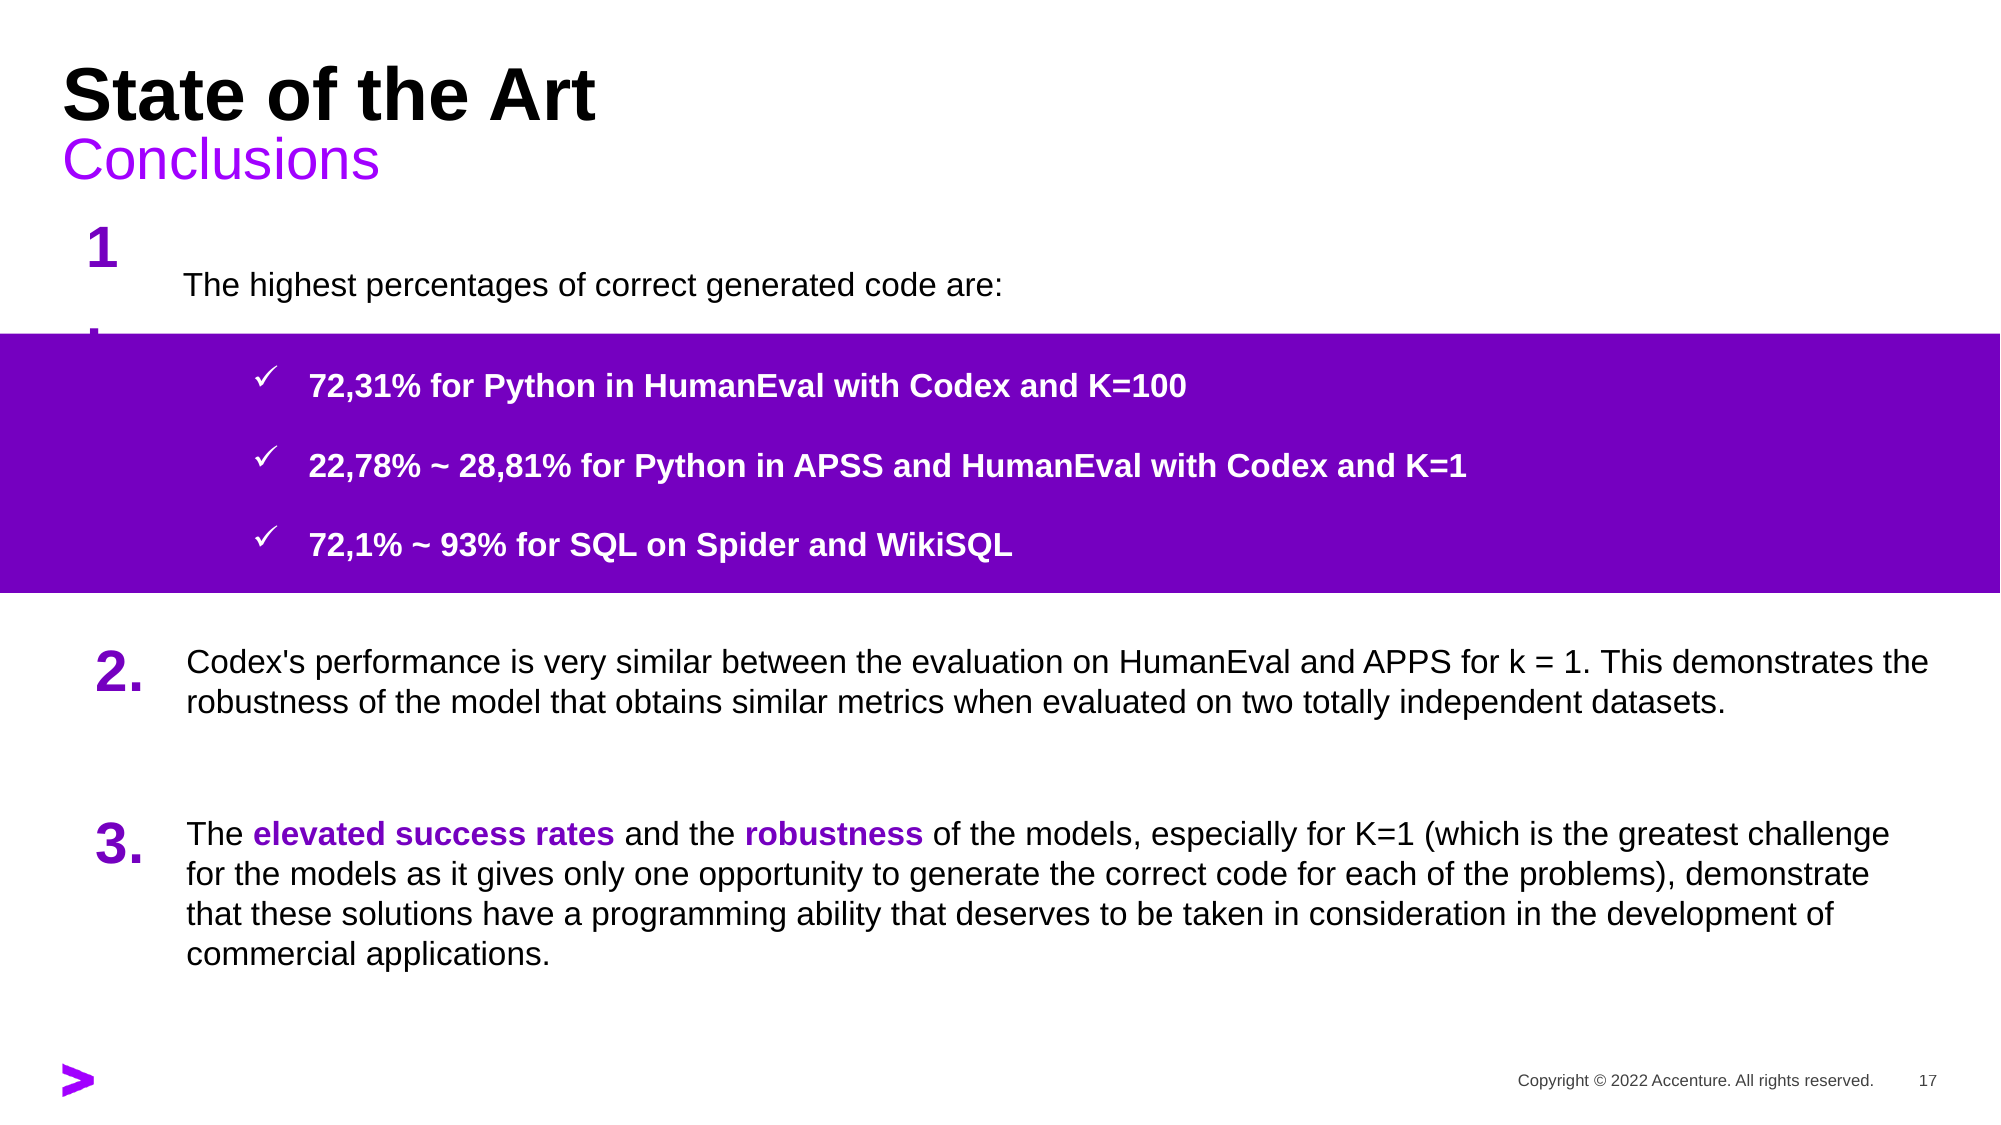

# State of the Art Conclusions
1.
The highest percentages of correct generated code are:

72,31% for Python in HumanEval with Codex and K=100

22,78% ~ 28,81% for Python in APSS and HumanEval with Codex and K=1

72,1% ~ 93% for SQL on Spider and WikiSQL
2.
Codex's performance is very similar between the evaluation on HumanEval and APPS for k = 1. This demonstrates the robustness of the model that obtains similar metrics when evaluated on two totally independent datasets.

3.
The elevated success rates and the robustness of the models, especially for K=1 (which is the greatest challenge for the models as it gives only one opportunity to generate the correct code for each of the problems), demonstrate that these solutions have a programming ability that deserves to be taken in consideration in the development of commercial applications.